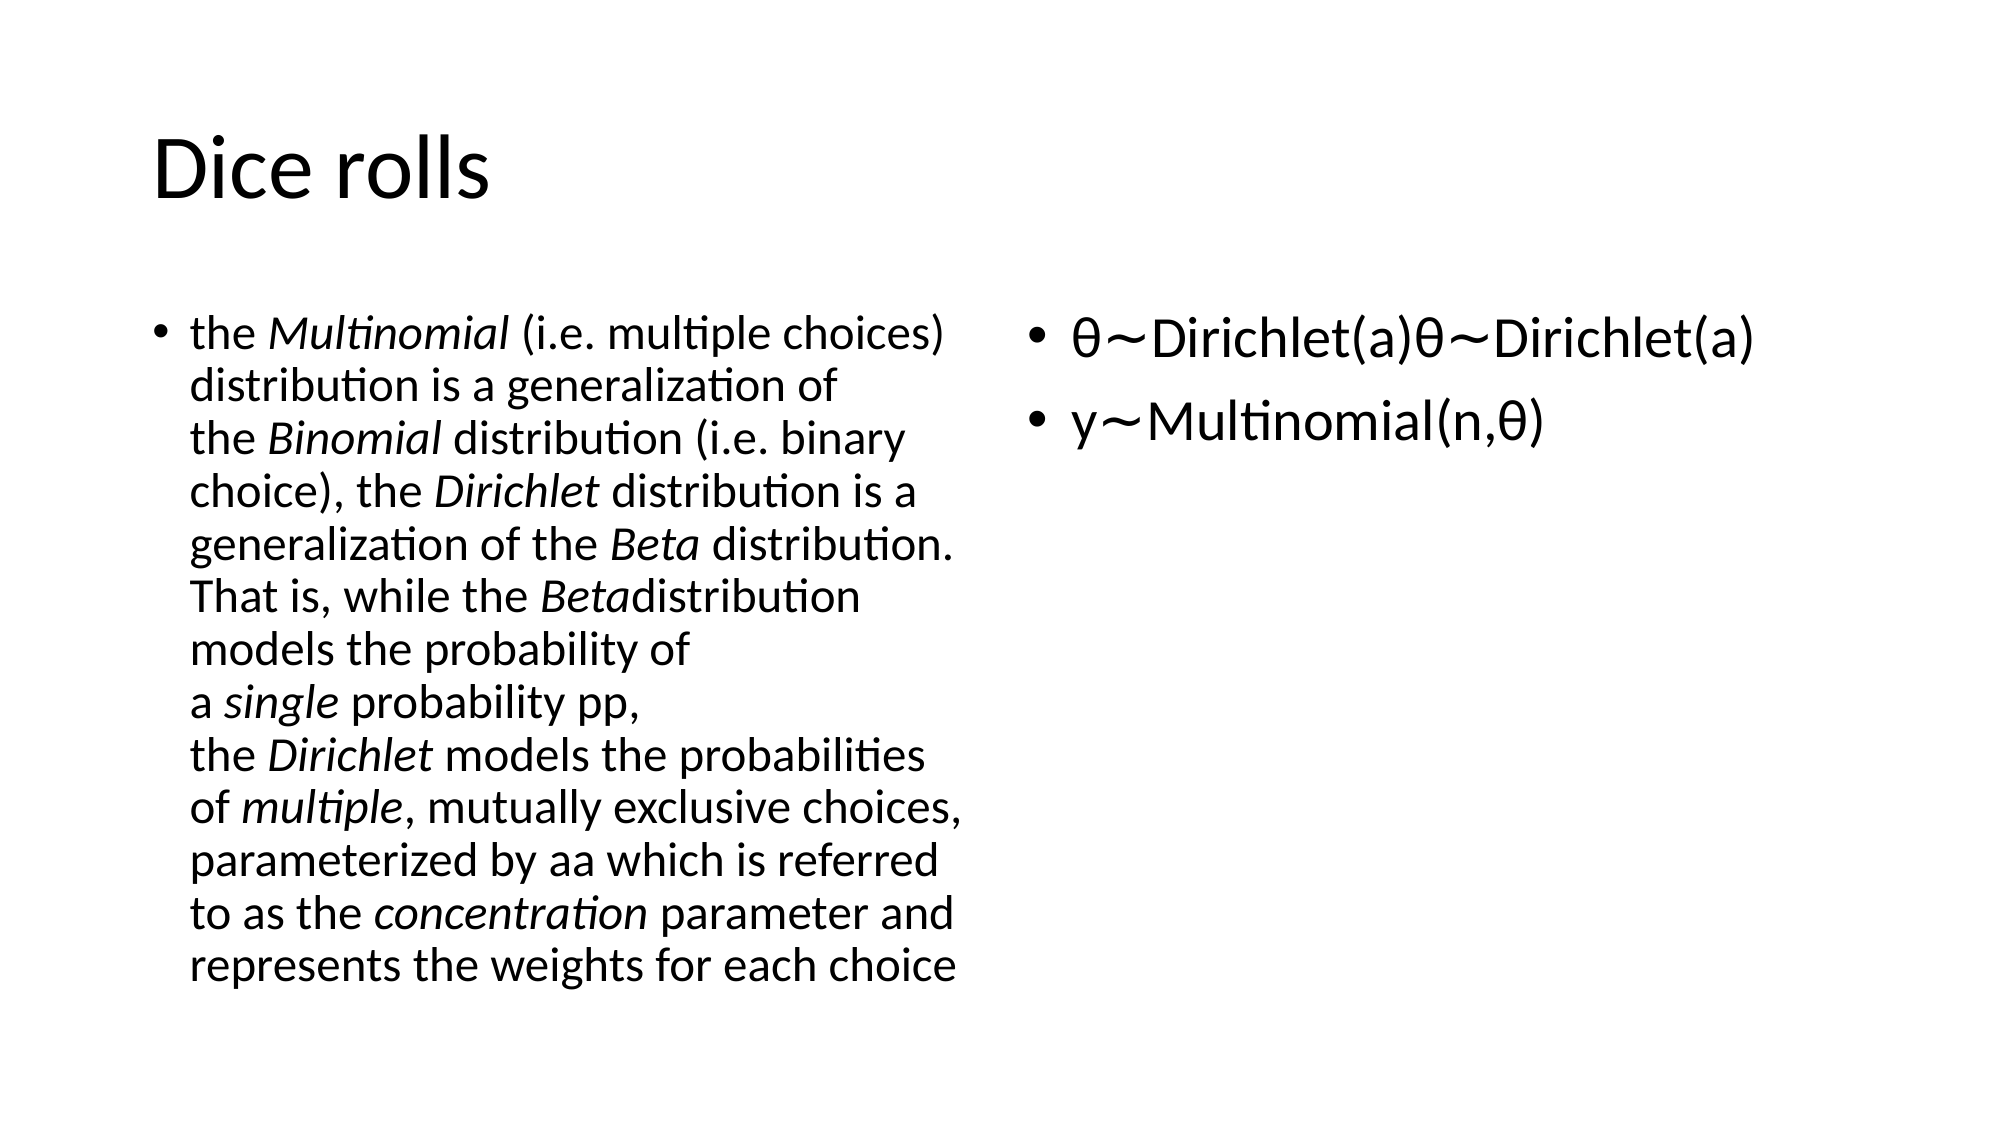

# Dice rolls
the Multinomial (i.e. multiple choices) distribution is a generalization of the Binomial distribution (i.e. binary choice), the Dirichlet distribution is a generalization of the Beta distribution. That is, while the Betadistribution models the probability of a single probability pp, the Dirichlet models the probabilities of multiple, mutually exclusive choices, parameterized by aa which is referred to as the concentration parameter and represents the weights for each choice
θ∼Dirichlet(a)θ∼Dirichlet(a)
y∼Multinomial(n,θ)